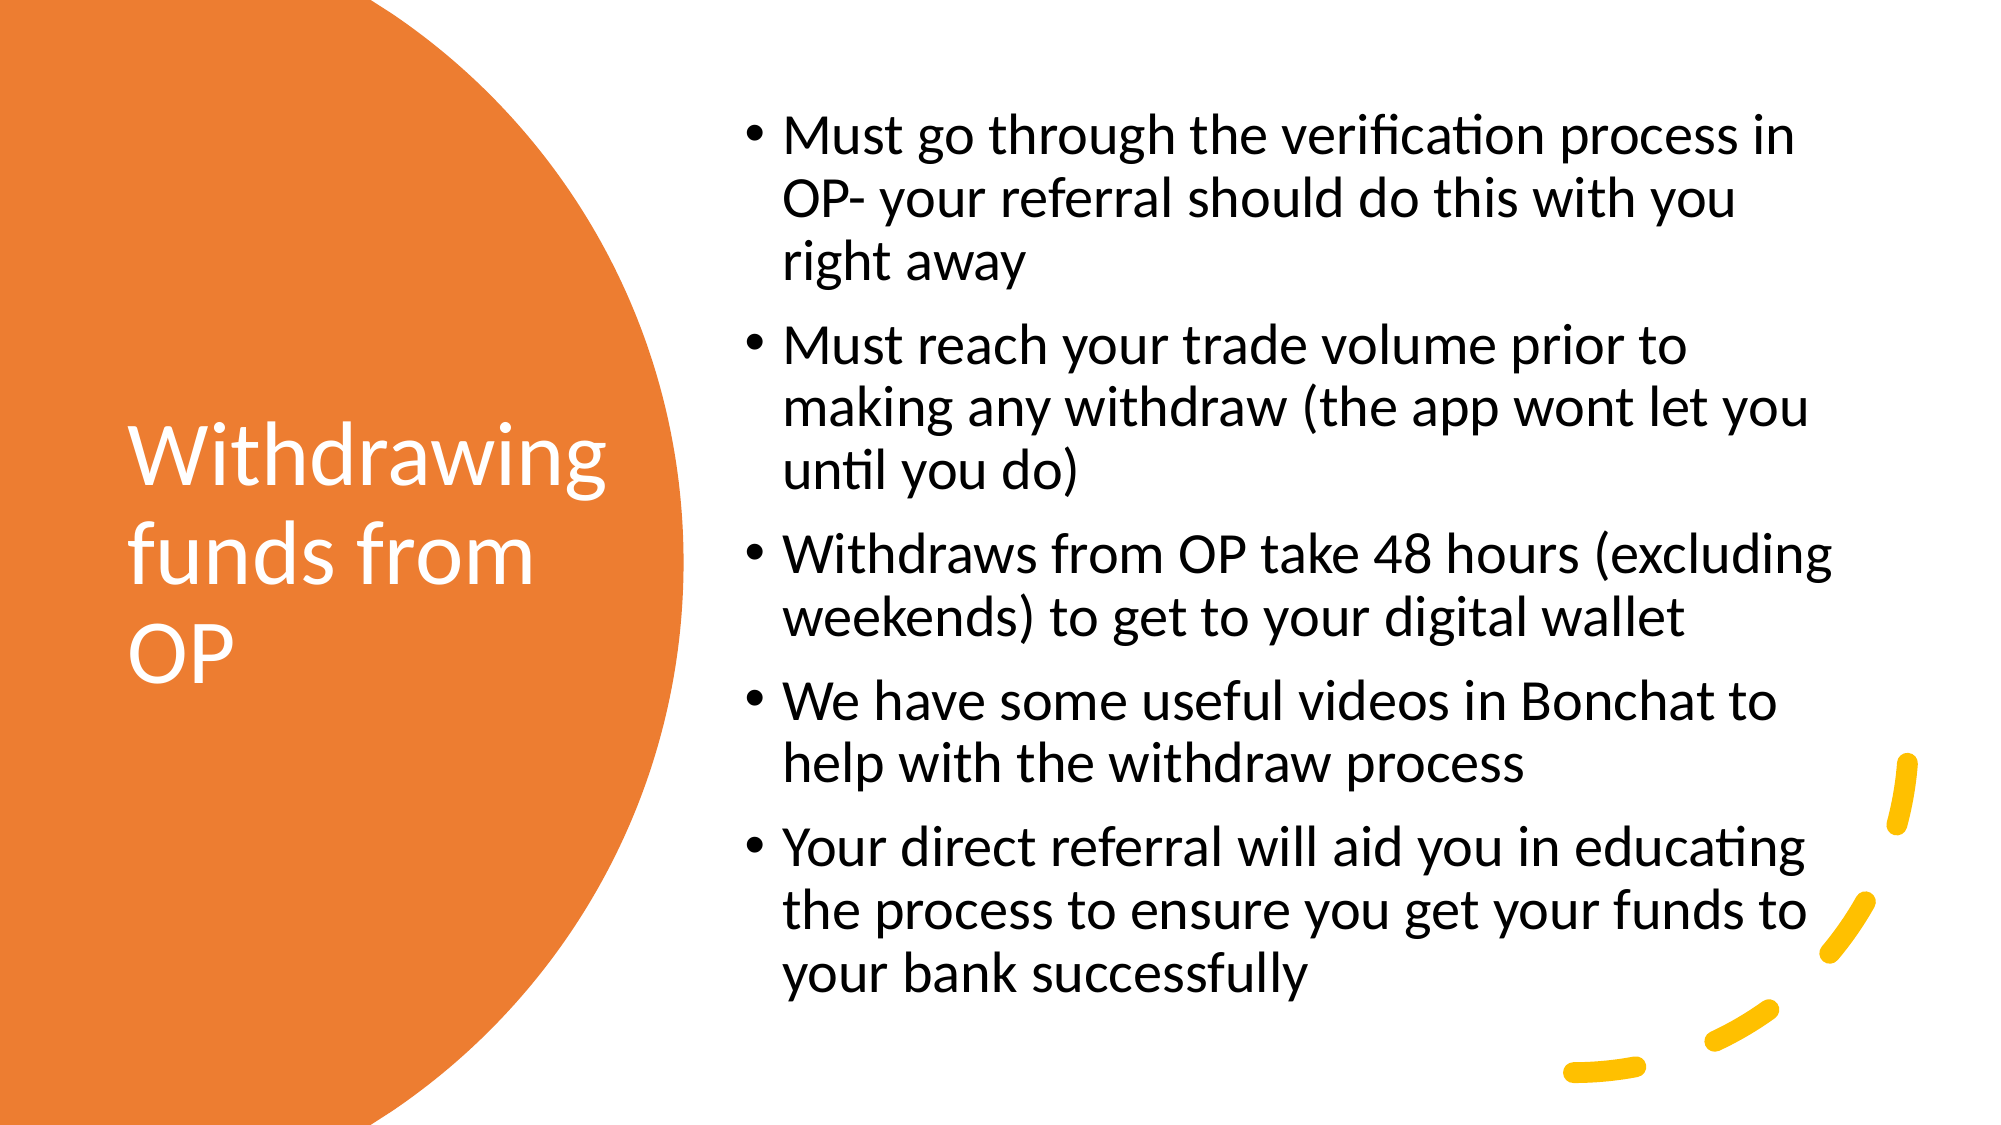

Must go through the verification process in OP- your referral should do this with you right away
Must reach your trade volume prior to making any withdraw (the app wont let you until you do)
Withdraws from OP take 48 hours (excluding weekends) to get to your digital wallet
We have some useful videos in Bonchat to help with the withdraw process
Your direct referral will aid you in educating the process to ensure you get your funds to your bank successfully

# Withdrawing funds from OP